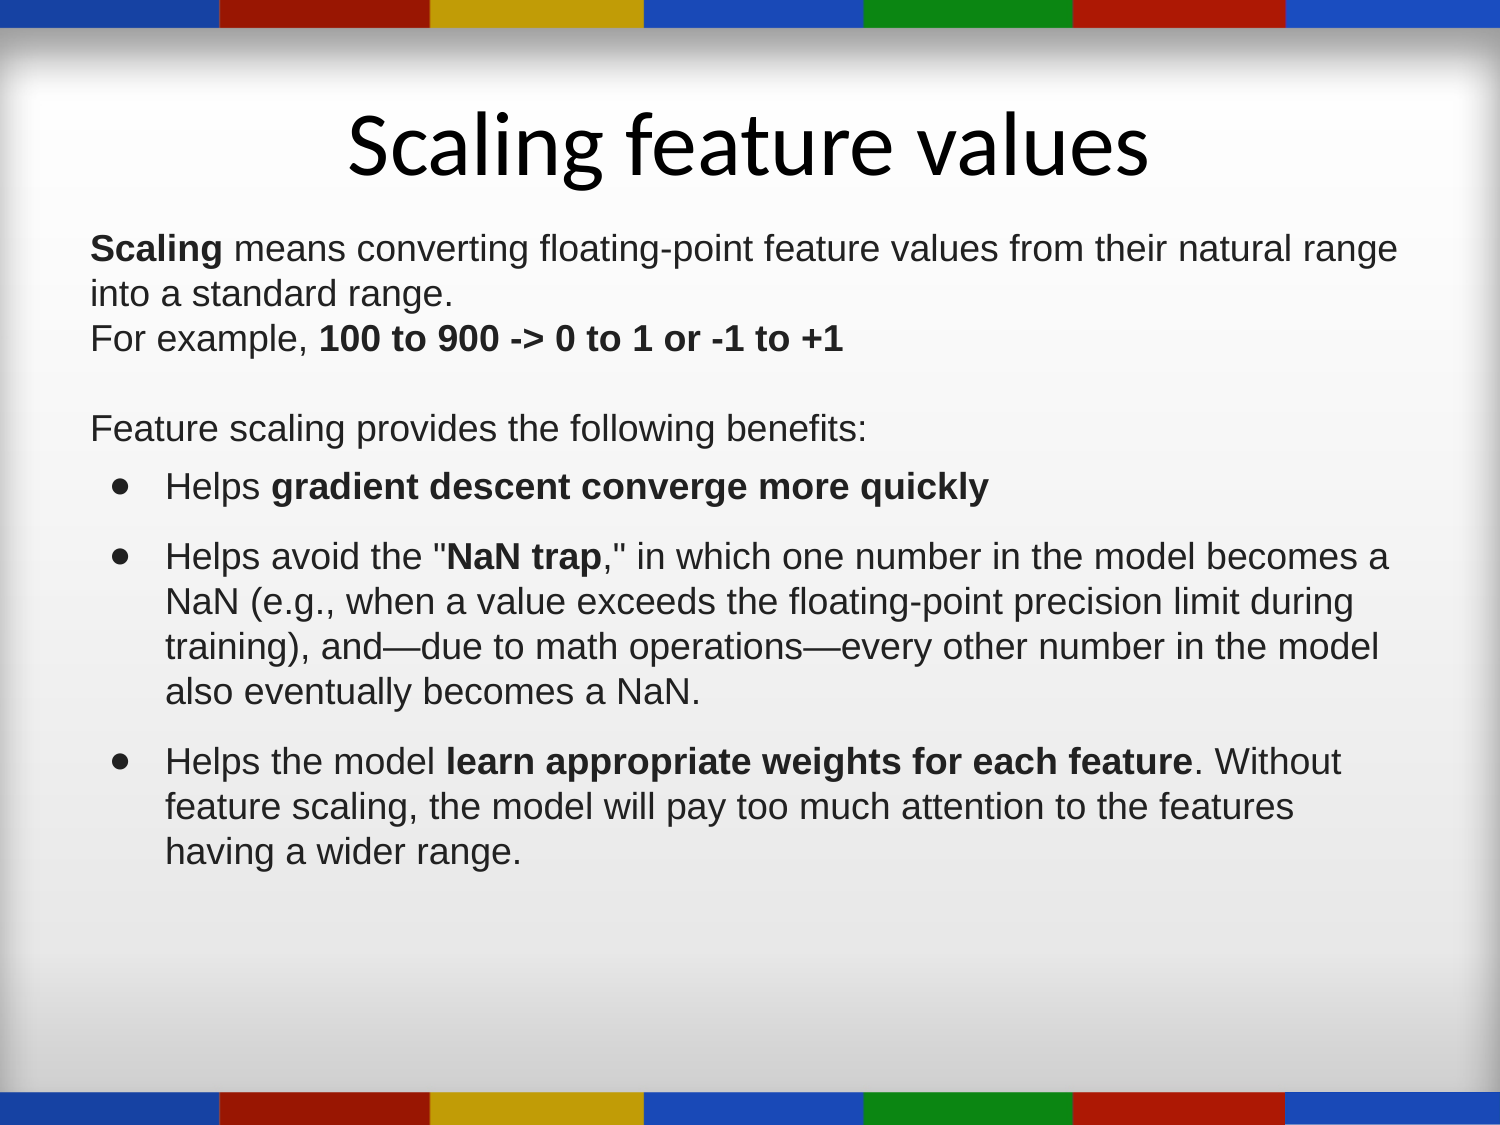

# Scaling feature values
Scaling means converting floating-point feature values from their natural range into a standard range.
For example, 100 to 900 -> 0 to 1 or -1 to +1

Feature scaling provides the following benefits:
Helps gradient descent converge more quickly
Helps avoid the "NaN trap," in which one number in the model becomes a NaN (e.g., when a value exceeds the floating-point precision limit during training), and—due to math operations—every other number in the model also eventually becomes a NaN.
Helps the model learn appropriate weights for each feature. Without feature scaling, the model will pay too much attention to the features having a wider range.